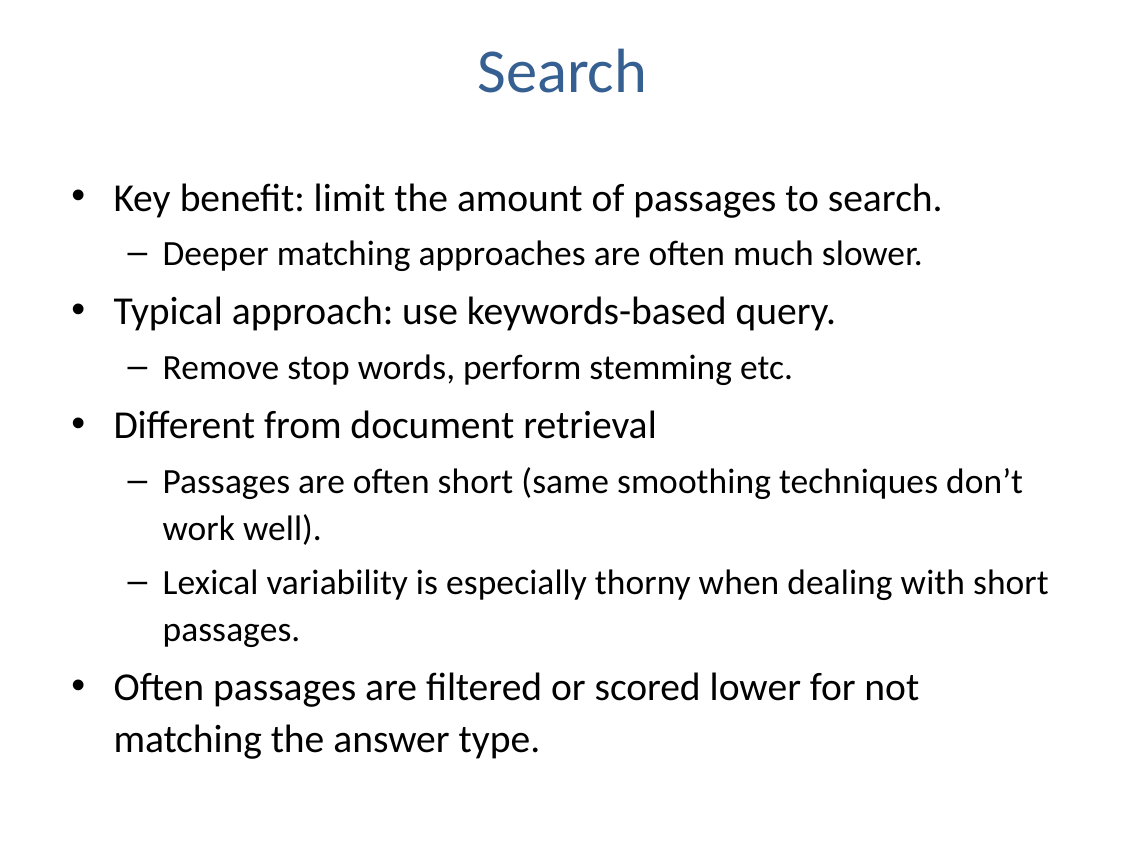

# Search
Key benefit: limit the amount of passages to search.
Deeper matching approaches are often much slower.
Typical approach: use keywords-based query.
Remove stop words, perform stemming etc.
Different from document retrieval
Passages are often short (same smoothing techniques don’t work well).
Lexical variability is especially thorny when dealing with short passages.
Often passages are filtered or scored lower for not matching the answer type.